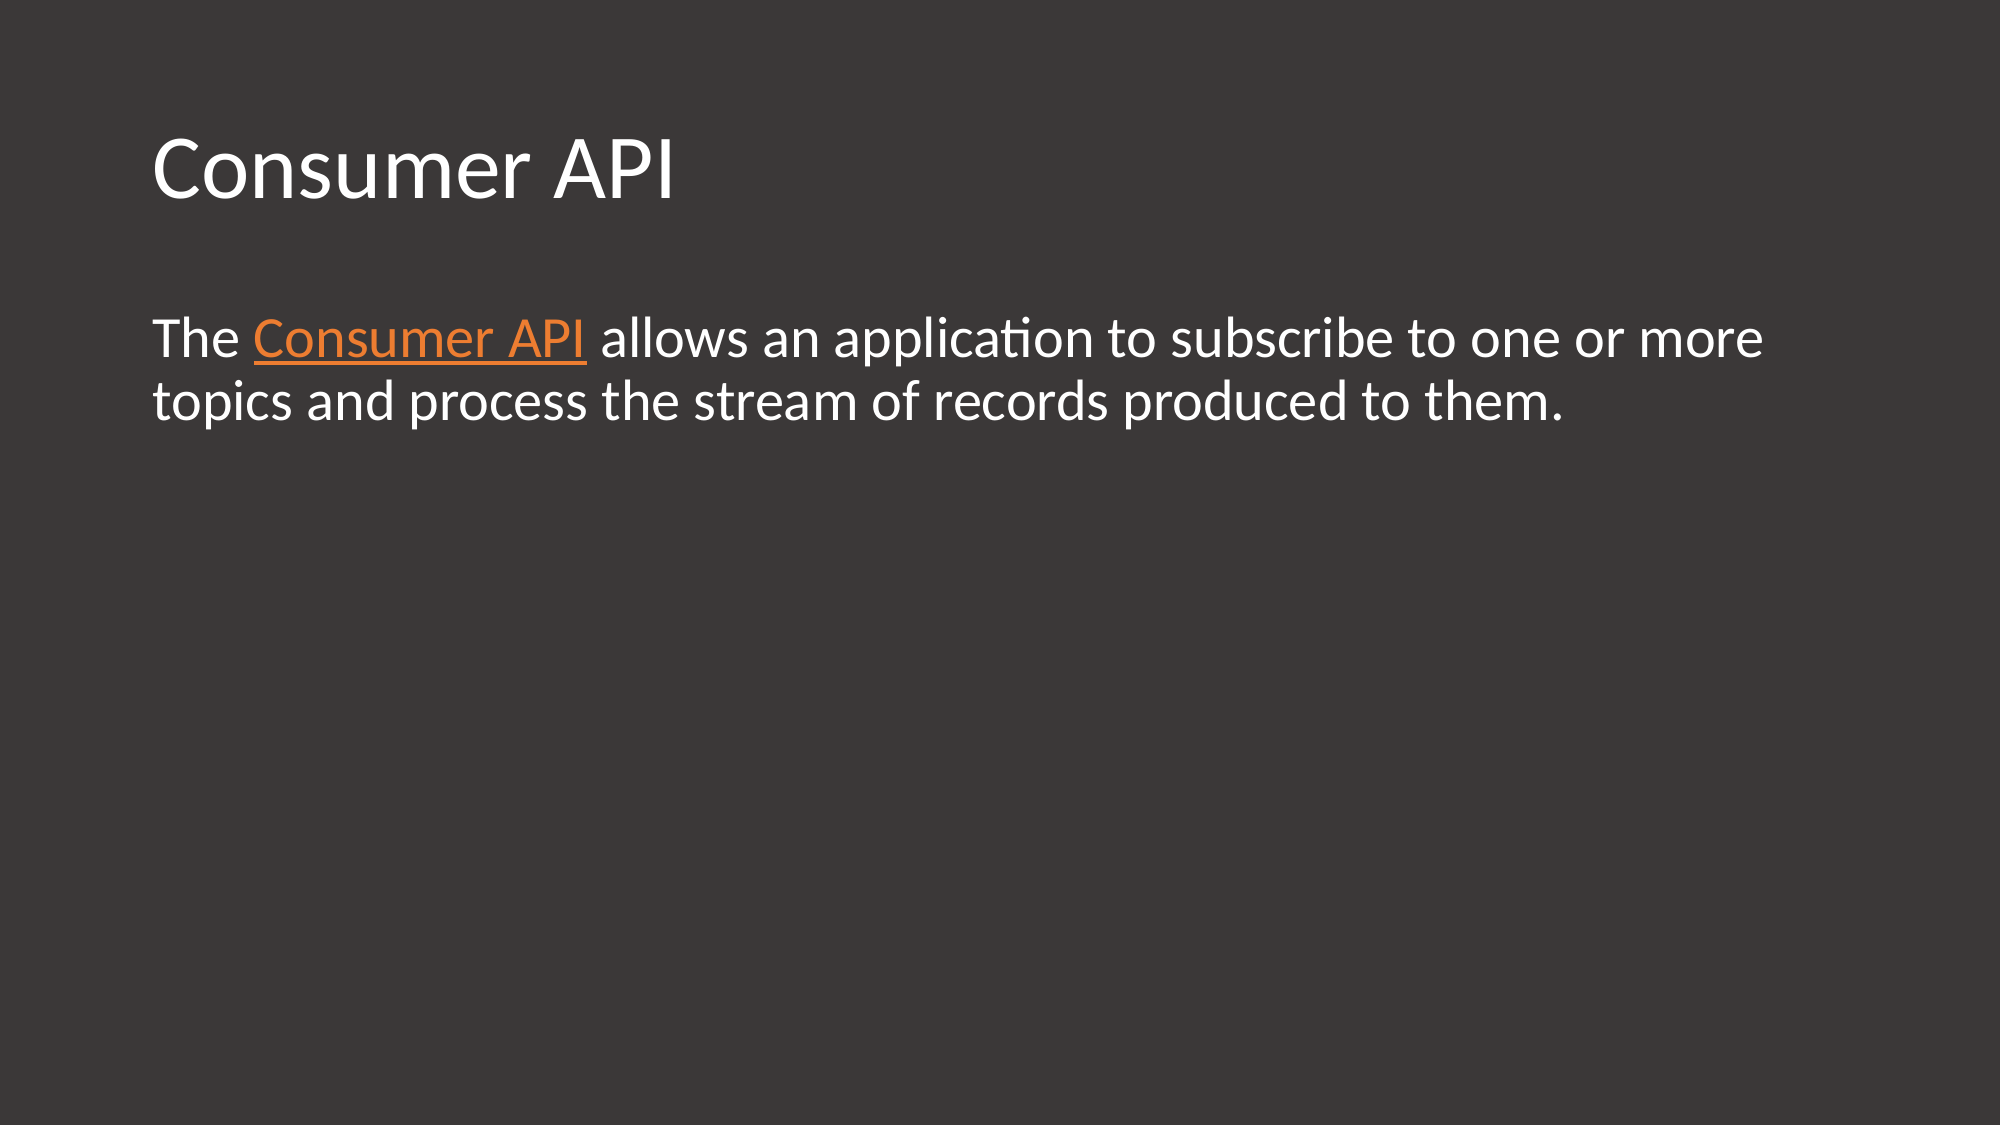

# Consumer API
The Consumer API allows an application to subscribe to one or more topics and process the stream of records produced to them.